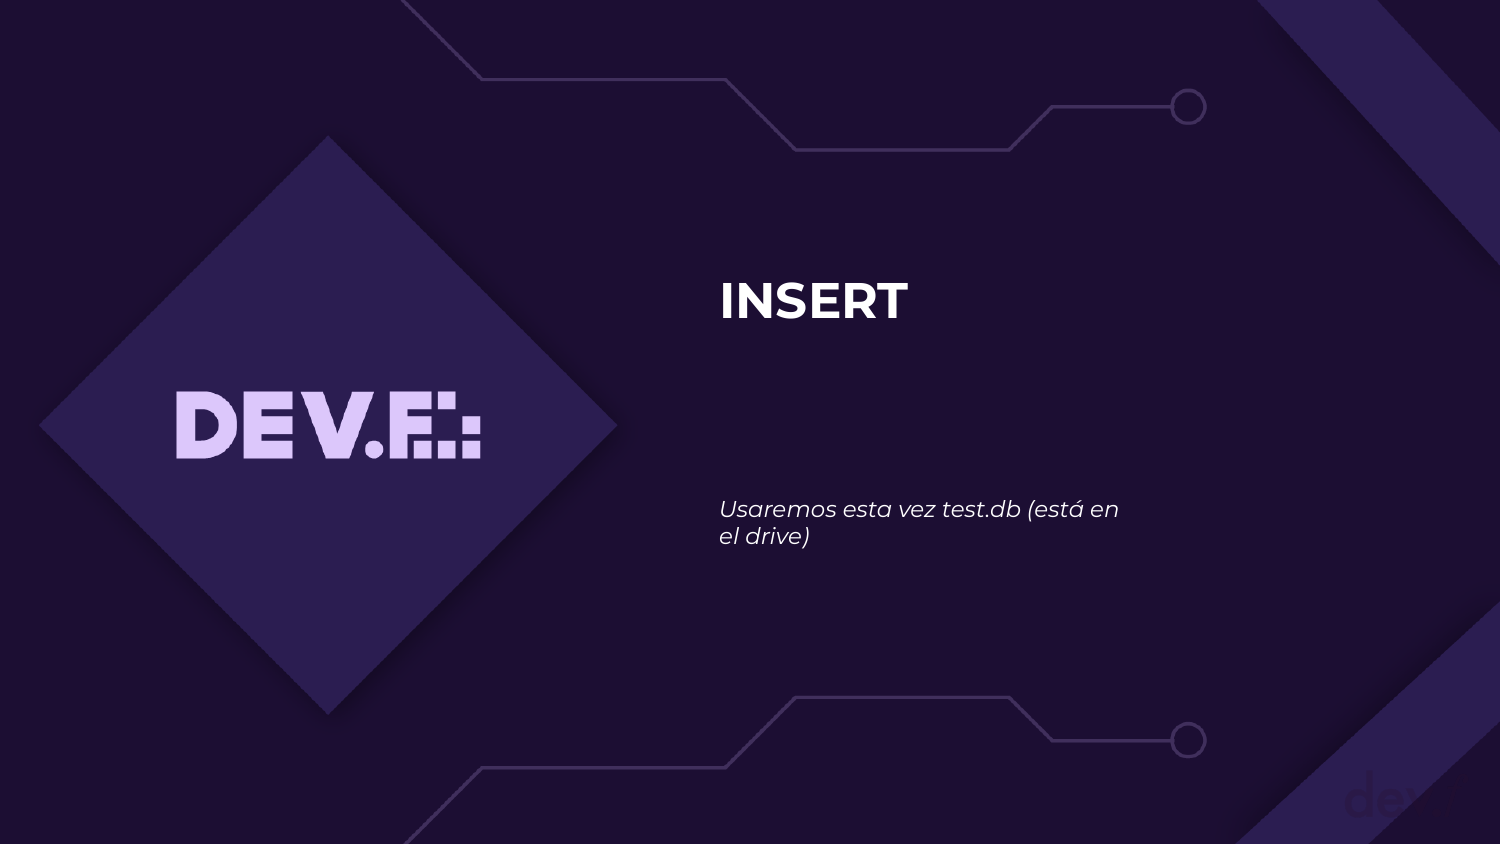

# INSERT
Usaremos esta vez test.db (está en el drive)